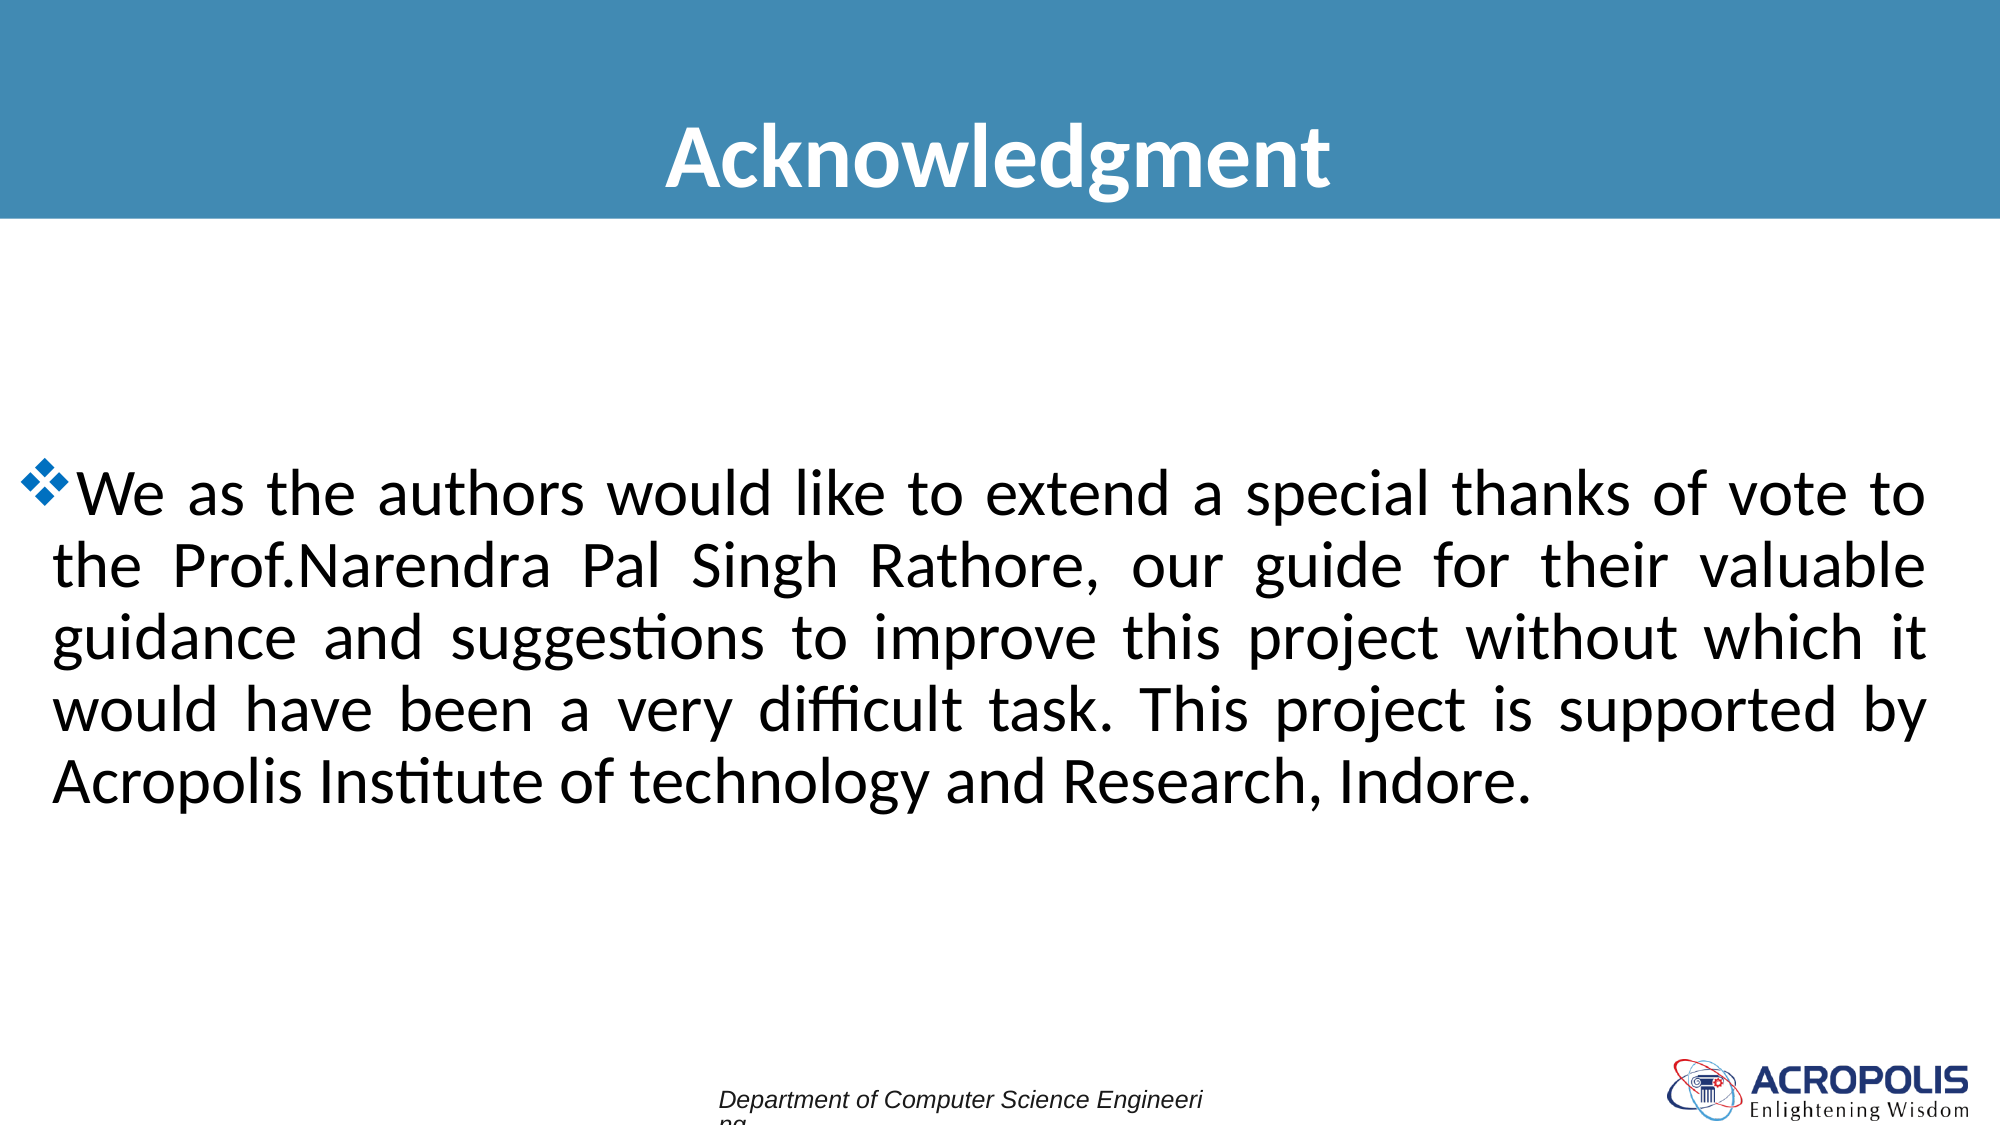

# Acknowledgment
We as the authors would like to extend a special thanks of vote to the Prof.Narendra Pal Singh Rathore, our guide for their valuable guidance and suggestions to improve this project without which it would have been a very difficult task. This project is supported by Acropolis Institute of technology and Research, Indore.

Department of Computer Science Engineering
38